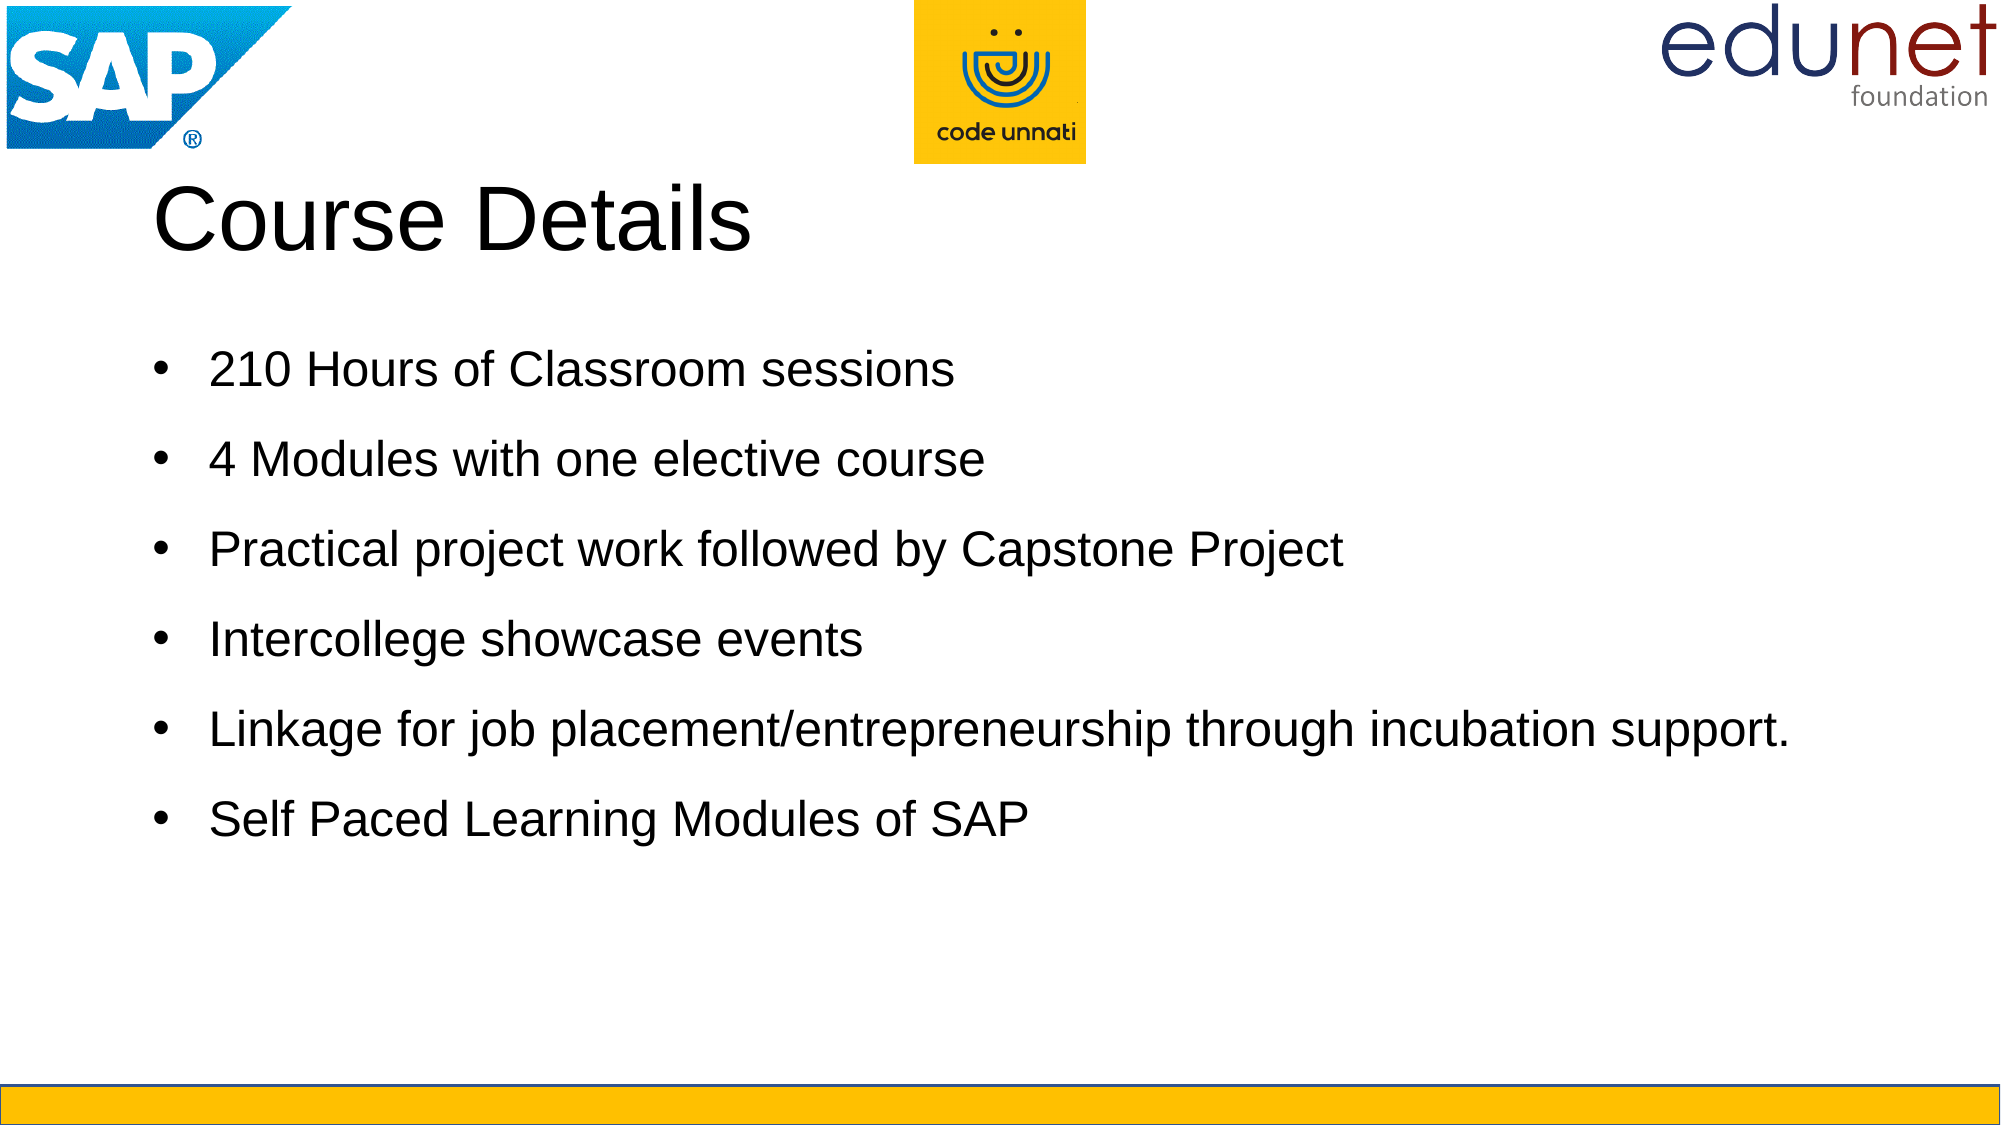

# Course Details
210 Hours of Classroom sessions
4 Modules with one elective course
Practical project work followed by Capstone Project
Intercollege showcase events
Linkage for job placement/entrepreneurship through incubation support.
Self Paced Learning Modules of SAP